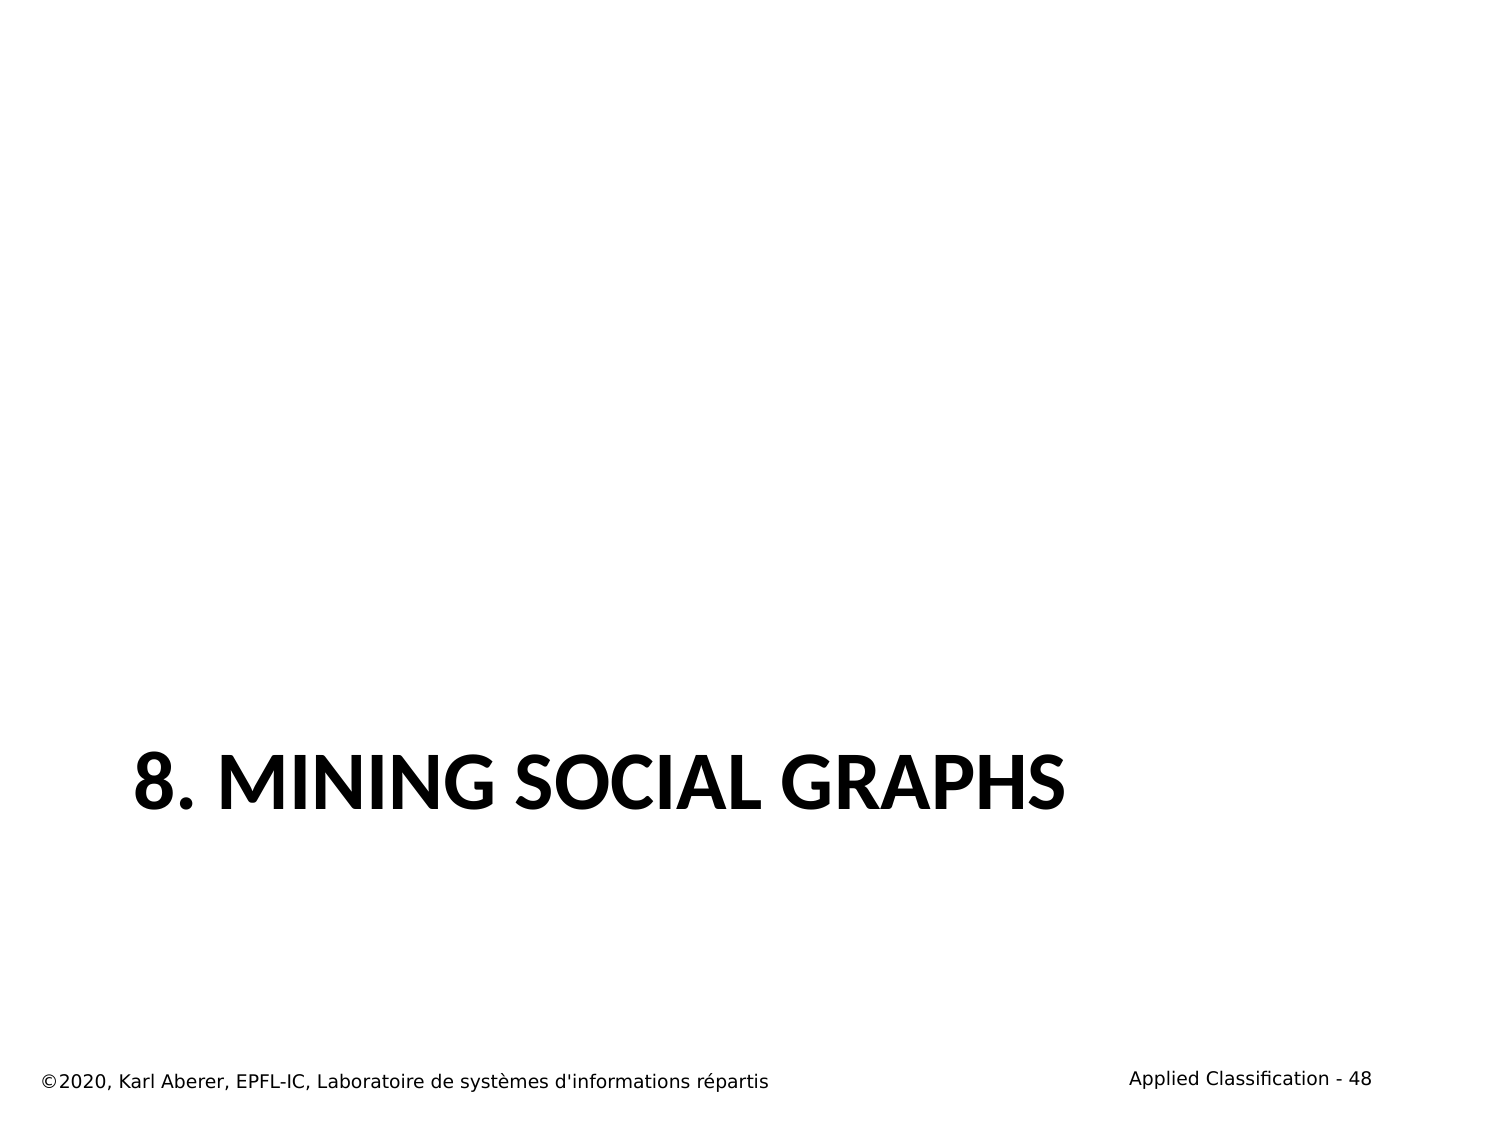

# 8. Mining Social Graphs
©2020, Karl Aberer, EPFL-IC, Laboratoire de systèmes d'informations répartis